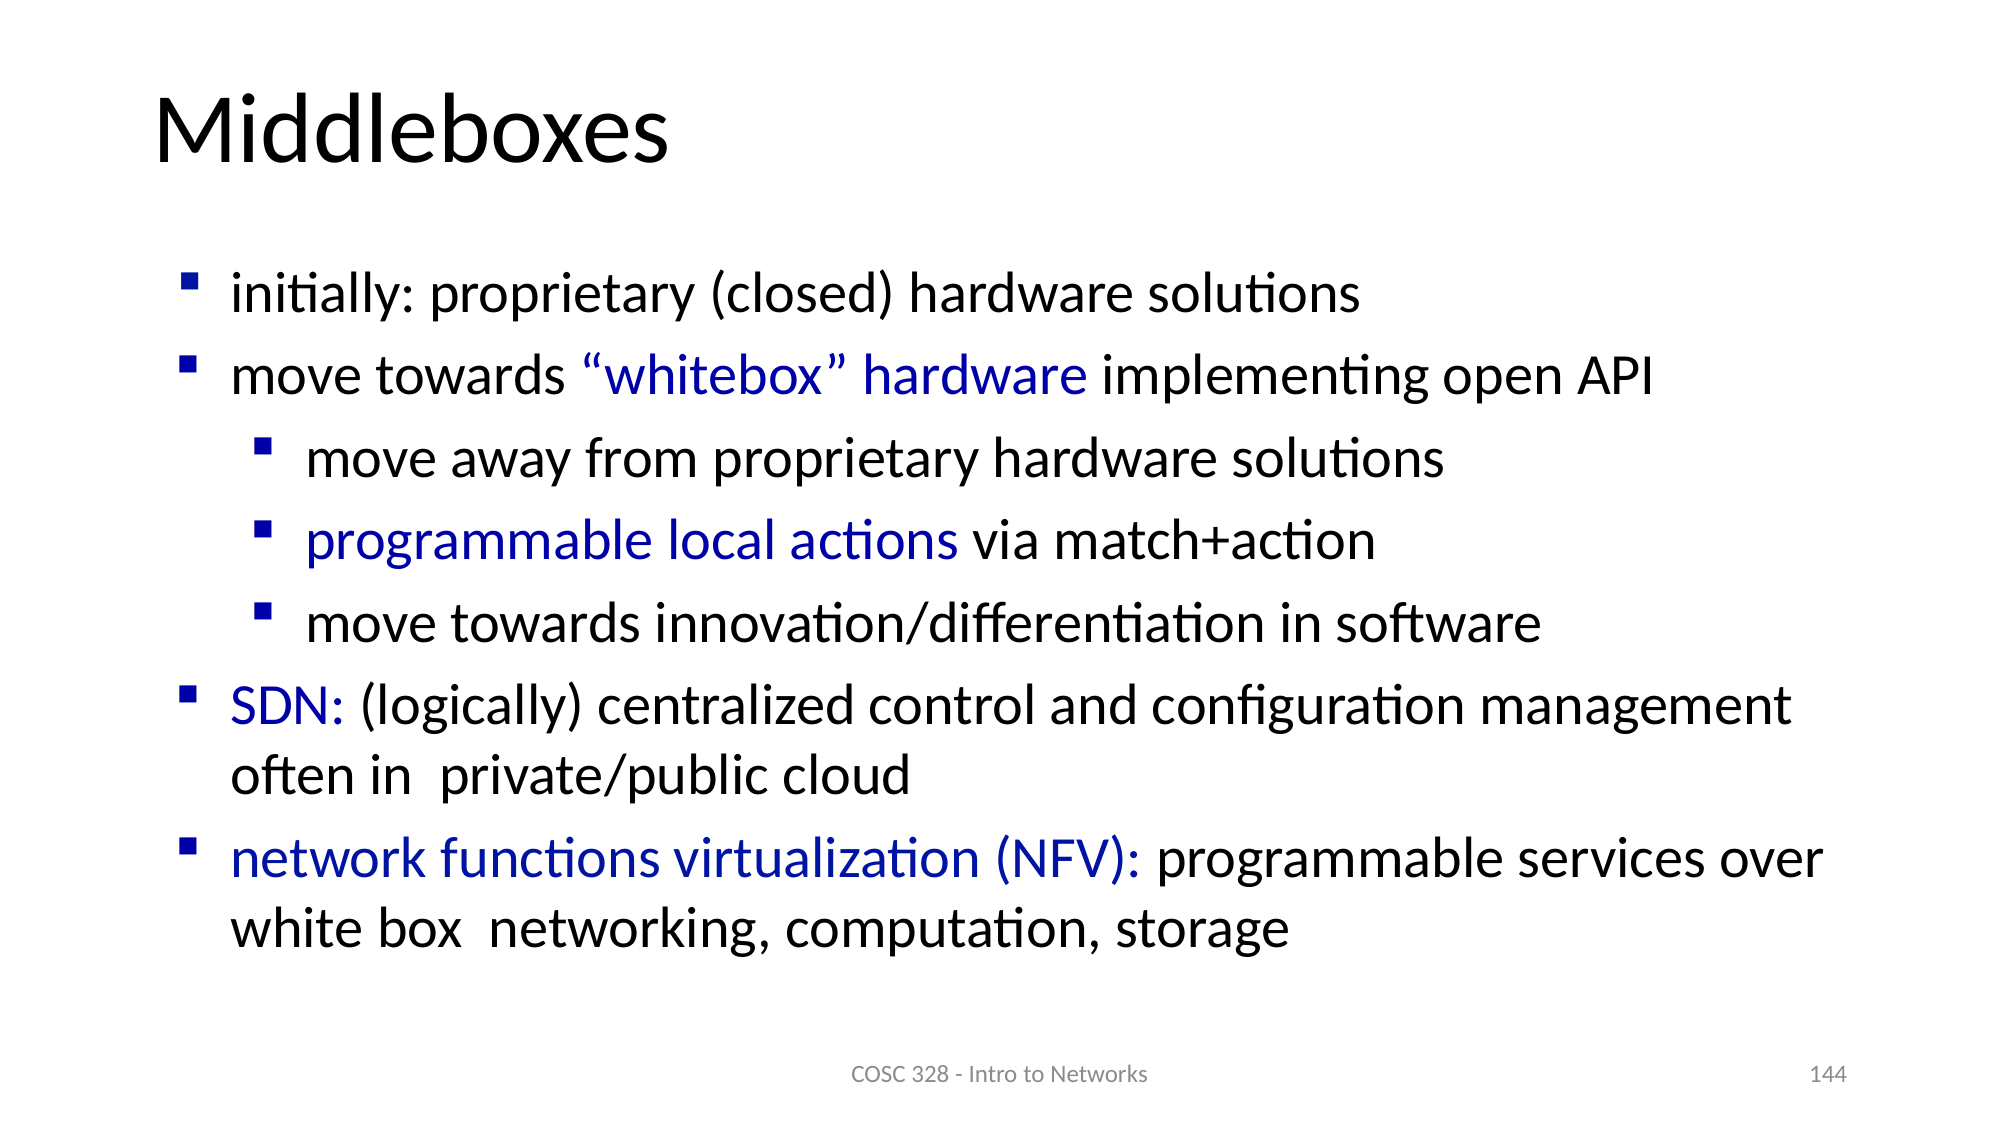

# Middleboxes
initially: proprietary (closed) hardware solutions
move towards “whitebox” hardware implementing open API
move away from proprietary hardware solutions
programmable local actions via match+action
move towards innovation/differentiation in software
SDN: (logically) centralized control and configuration management often in  private/public cloud
network functions virtualization (NFV): programmable services over white box  networking, computation, storage
COSC 328 - Intro to Networks
144